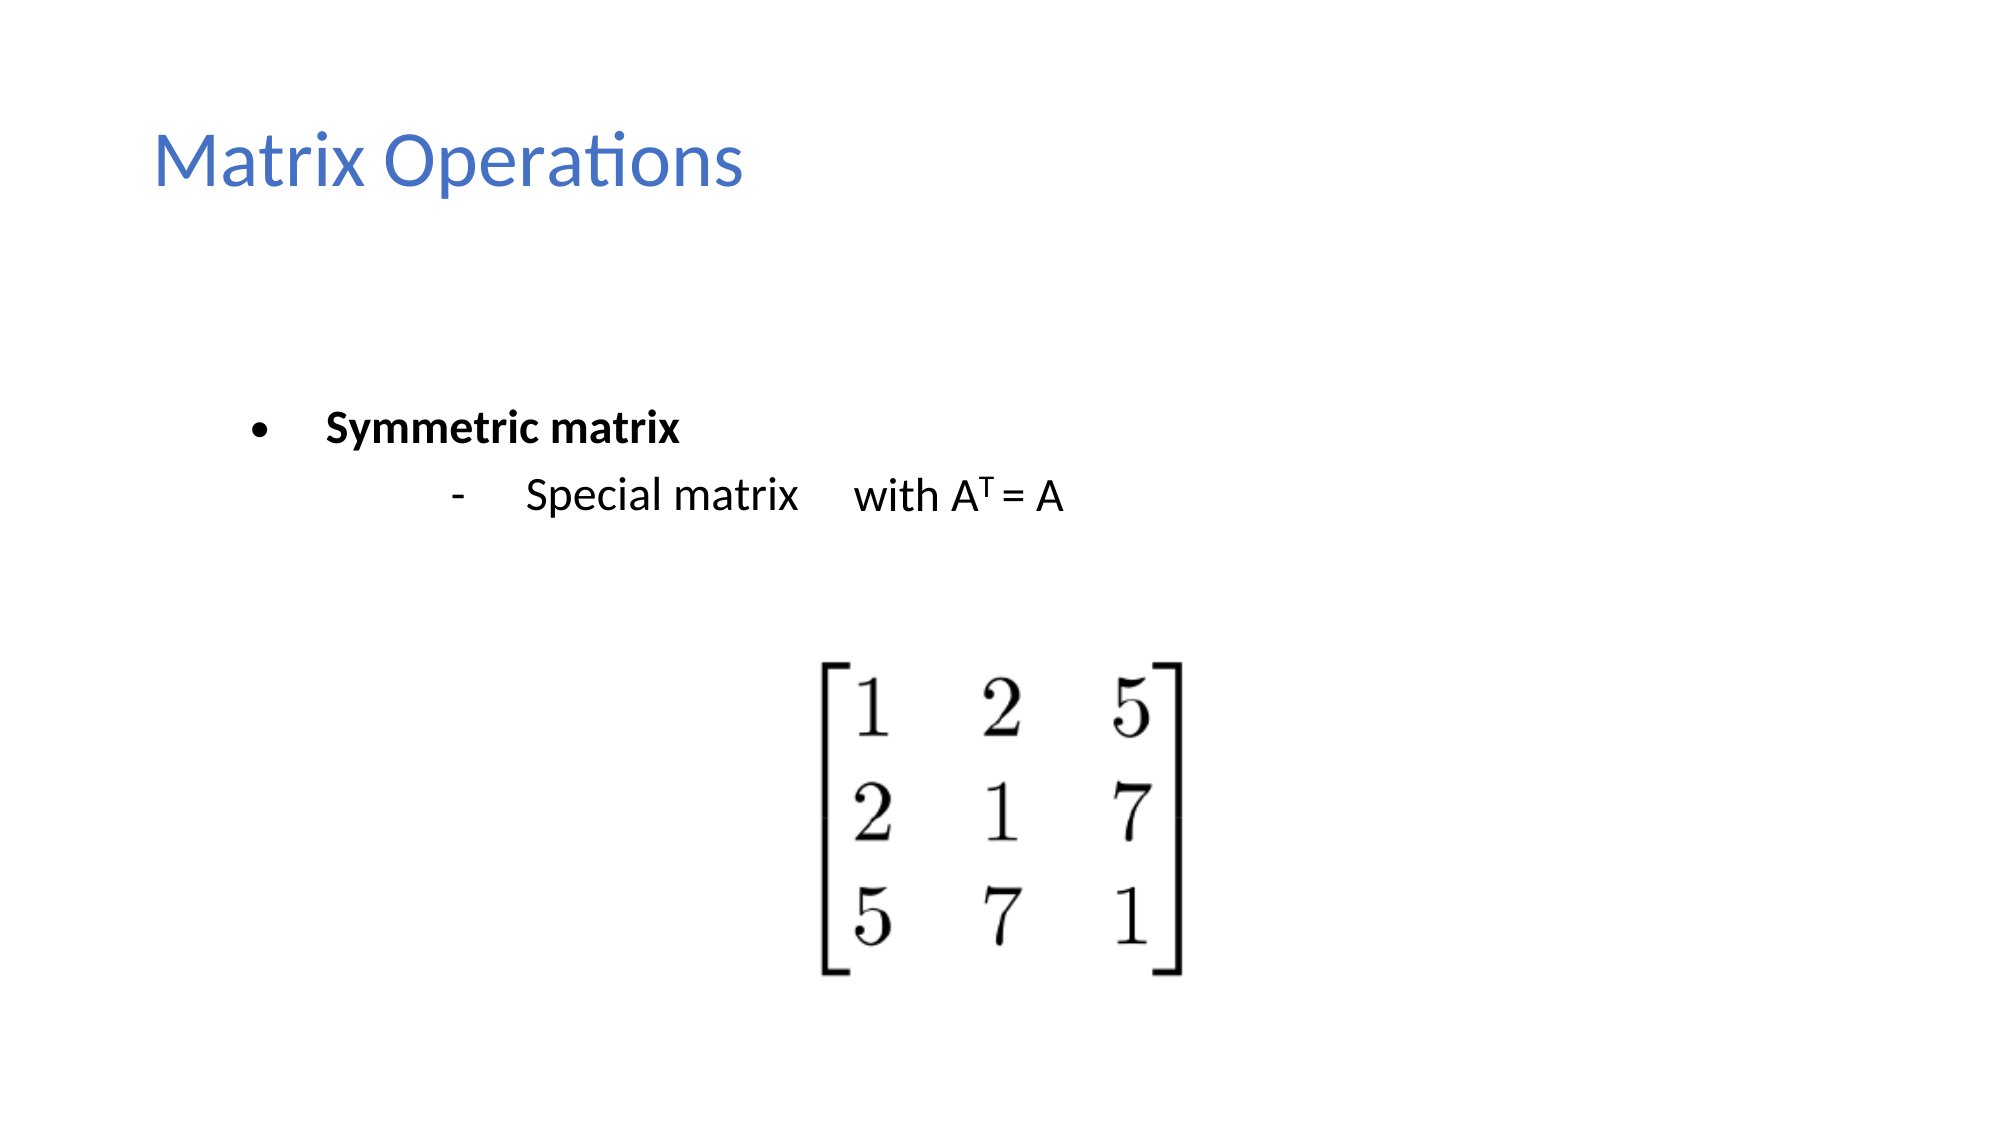

Matrix Operations
•
Symmetric matrix
with AT = A
-
Special matrix